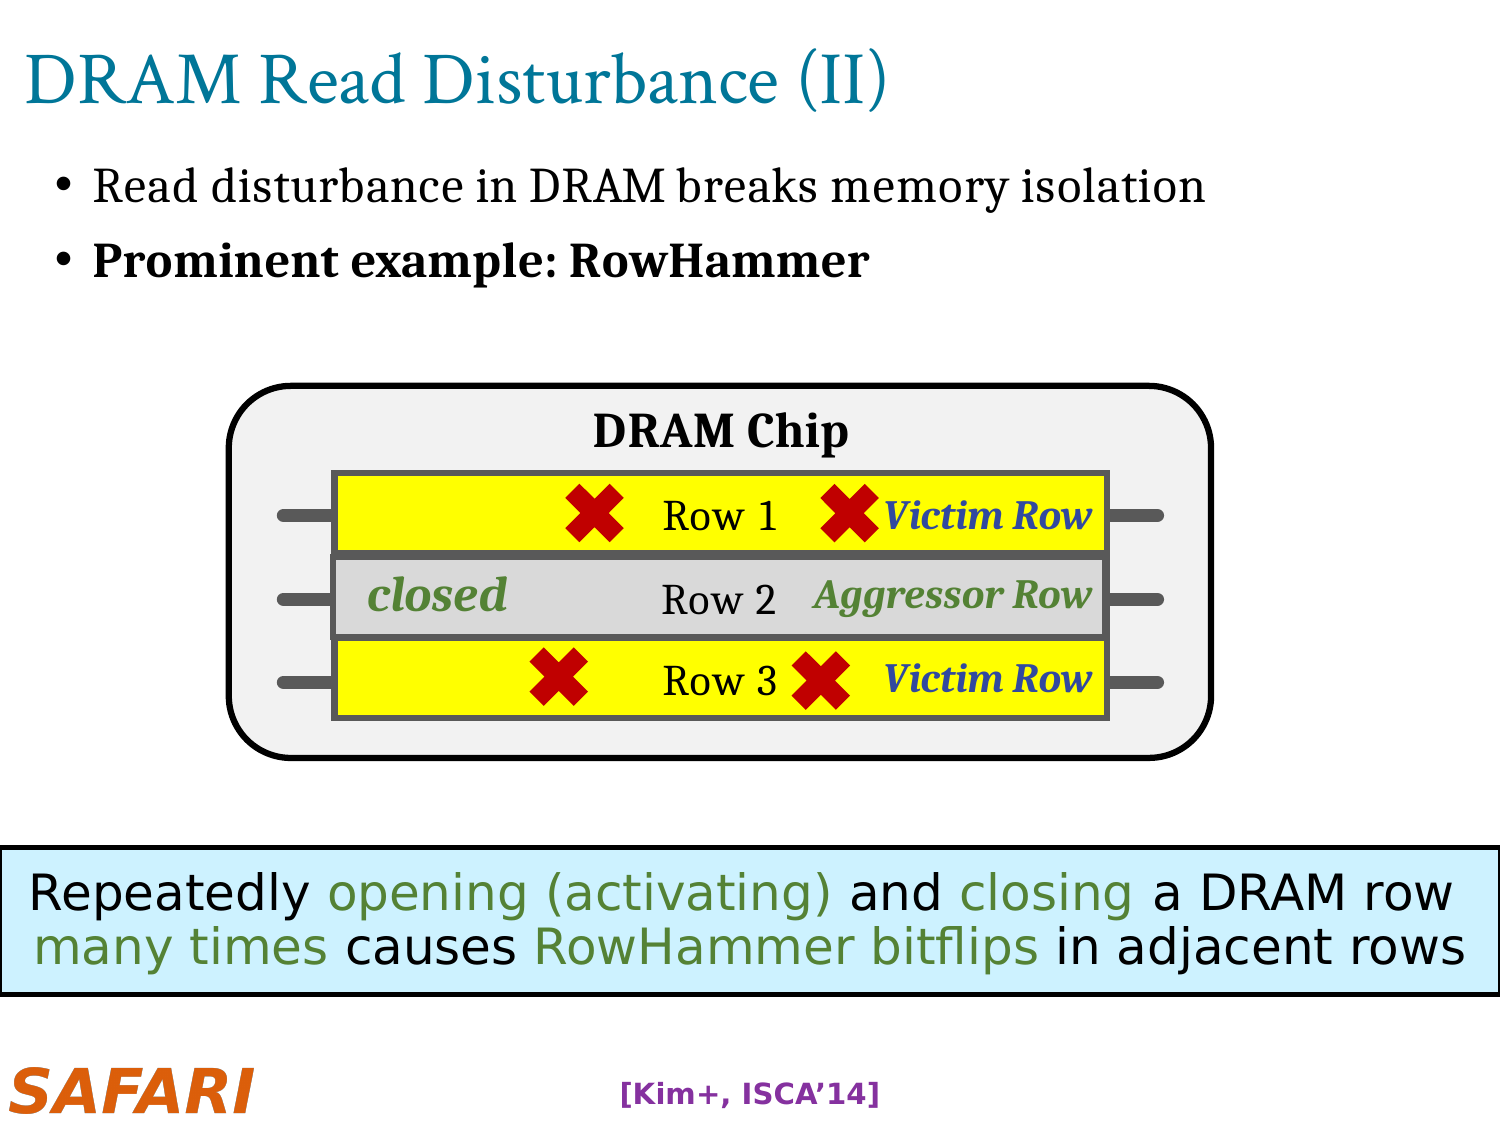

# DRAM Read Disturbance (II)
Read disturbance in DRAM breaks memory isolation
Prominent example: RowHammer

DRAM Chip

Row 1
Row 2
open
Row 3
Row 1
Row 1
Row 2
open
Row 3
Victim Row
Row 2
closed
Row 2
Row 2
open
Row 2
closed
Aggressor Row

Row 3
Victim Row
Repeatedly opening (activating) and closing a DRAM row
many times causes RowHammer bitflips in adjacent rows
[Kim+, ISCA’14]